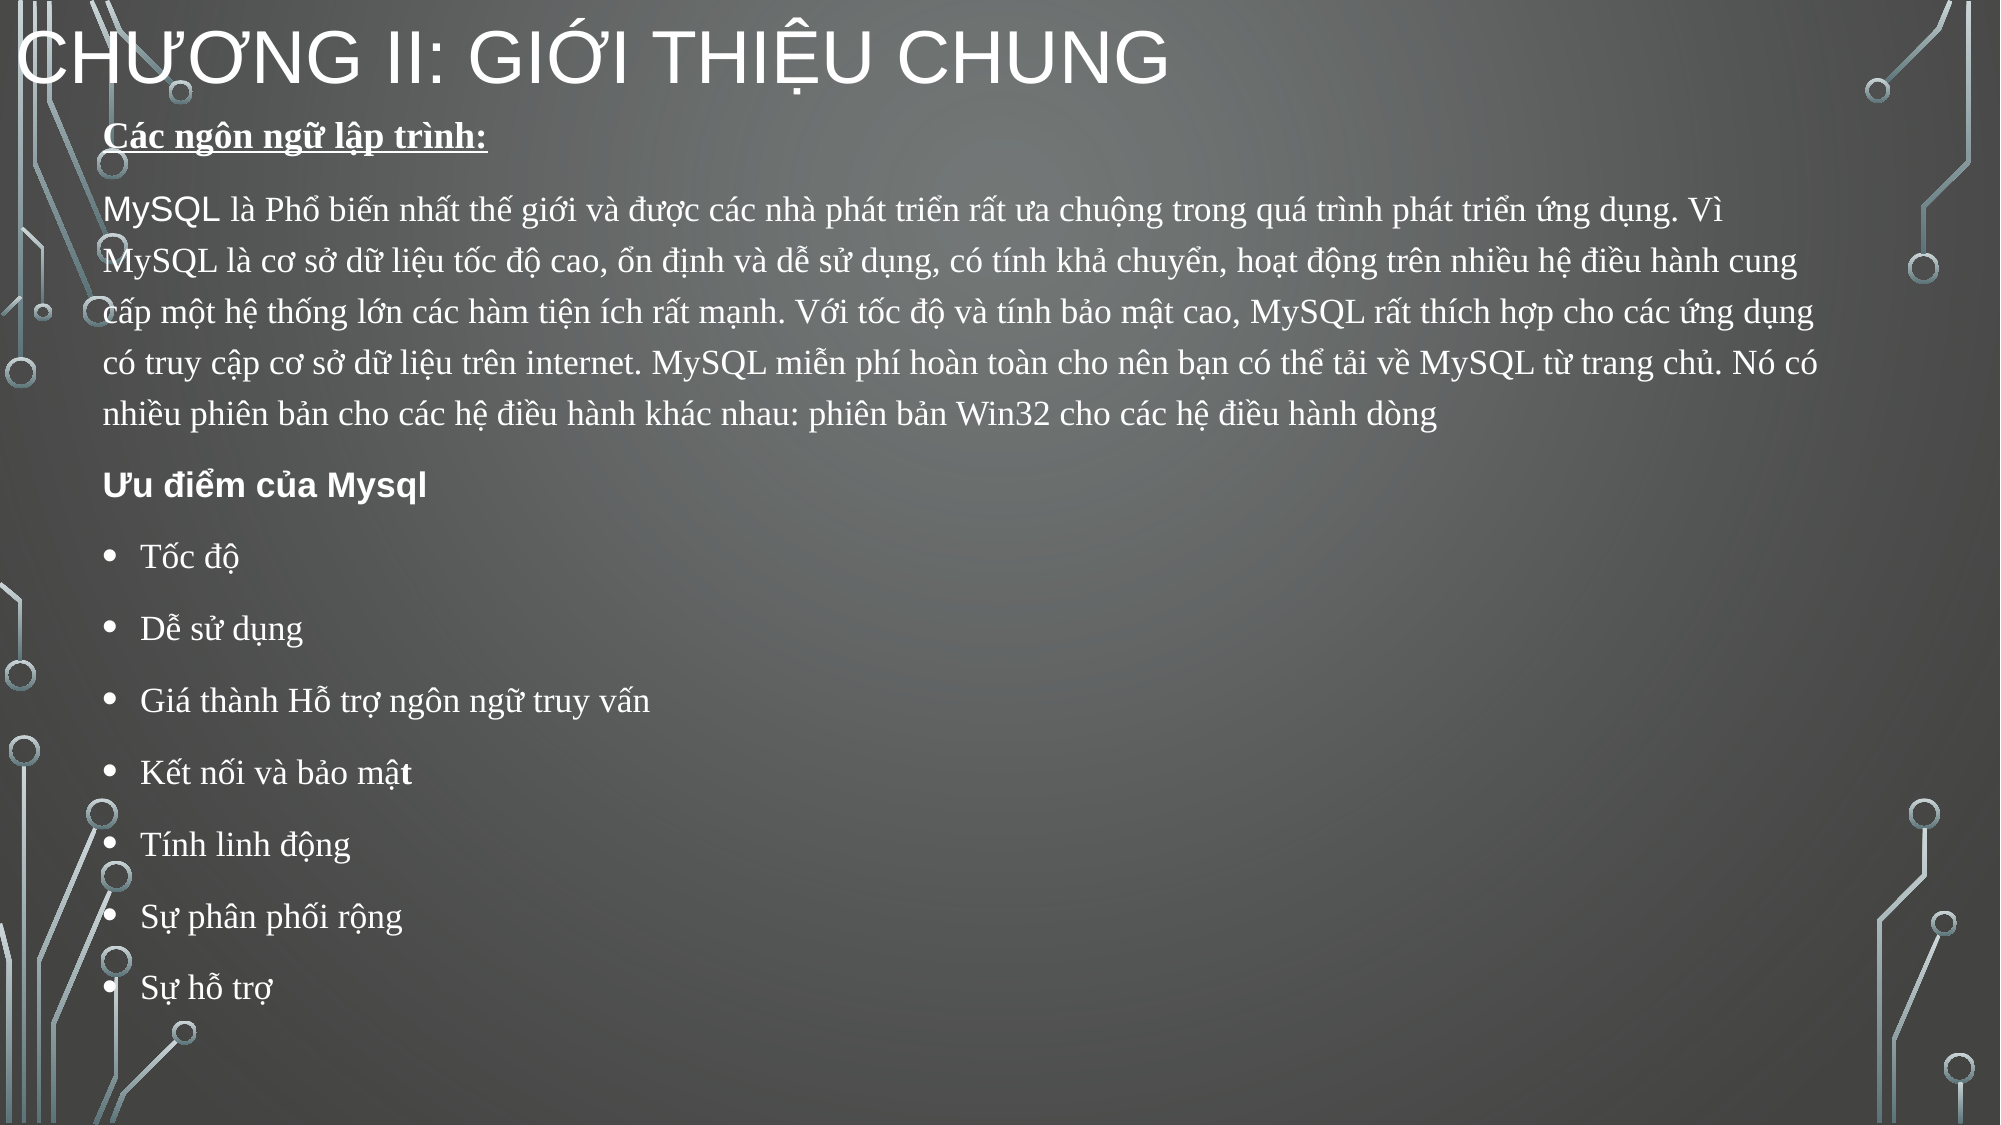

# Chương II: Giới thiệu chung
Các ngôn ngữ lập trình:
MySQL là Phổ biến nhất thế giới và được các nhà phát triển rất ưa chuộng trong quá trình phát triển ứng dụng. Vì MySQL là cơ sở dữ liệu tốc độ cao, ổn định và dễ sử dụng, có tính khả chuyển, hoạt động trên nhiều hệ điều hành cung cấp một hệ thống lớn các hàm tiện ích rất mạnh. Với tốc độ và tính bảo mật cao, MySQL rất thích hợp cho các ứng dụng có truy cập cơ sở dữ liệu trên internet. MySQL miễn phí hoàn toàn cho nên bạn có thể tải về MySQL từ trang chủ. Nó có nhiều phiên bản cho các hệ điều hành khác nhau: phiên bản Win32 cho các hệ điều hành dòng
Ưu điểm của Mysql
Tốc độ
Dễ sử dụng
Giá thành Hỗ trợ ngôn ngữ truy vấn
Kết nối và bảo mật
Tính linh động
Sự phân phối rộng
Sự hỗ trợ